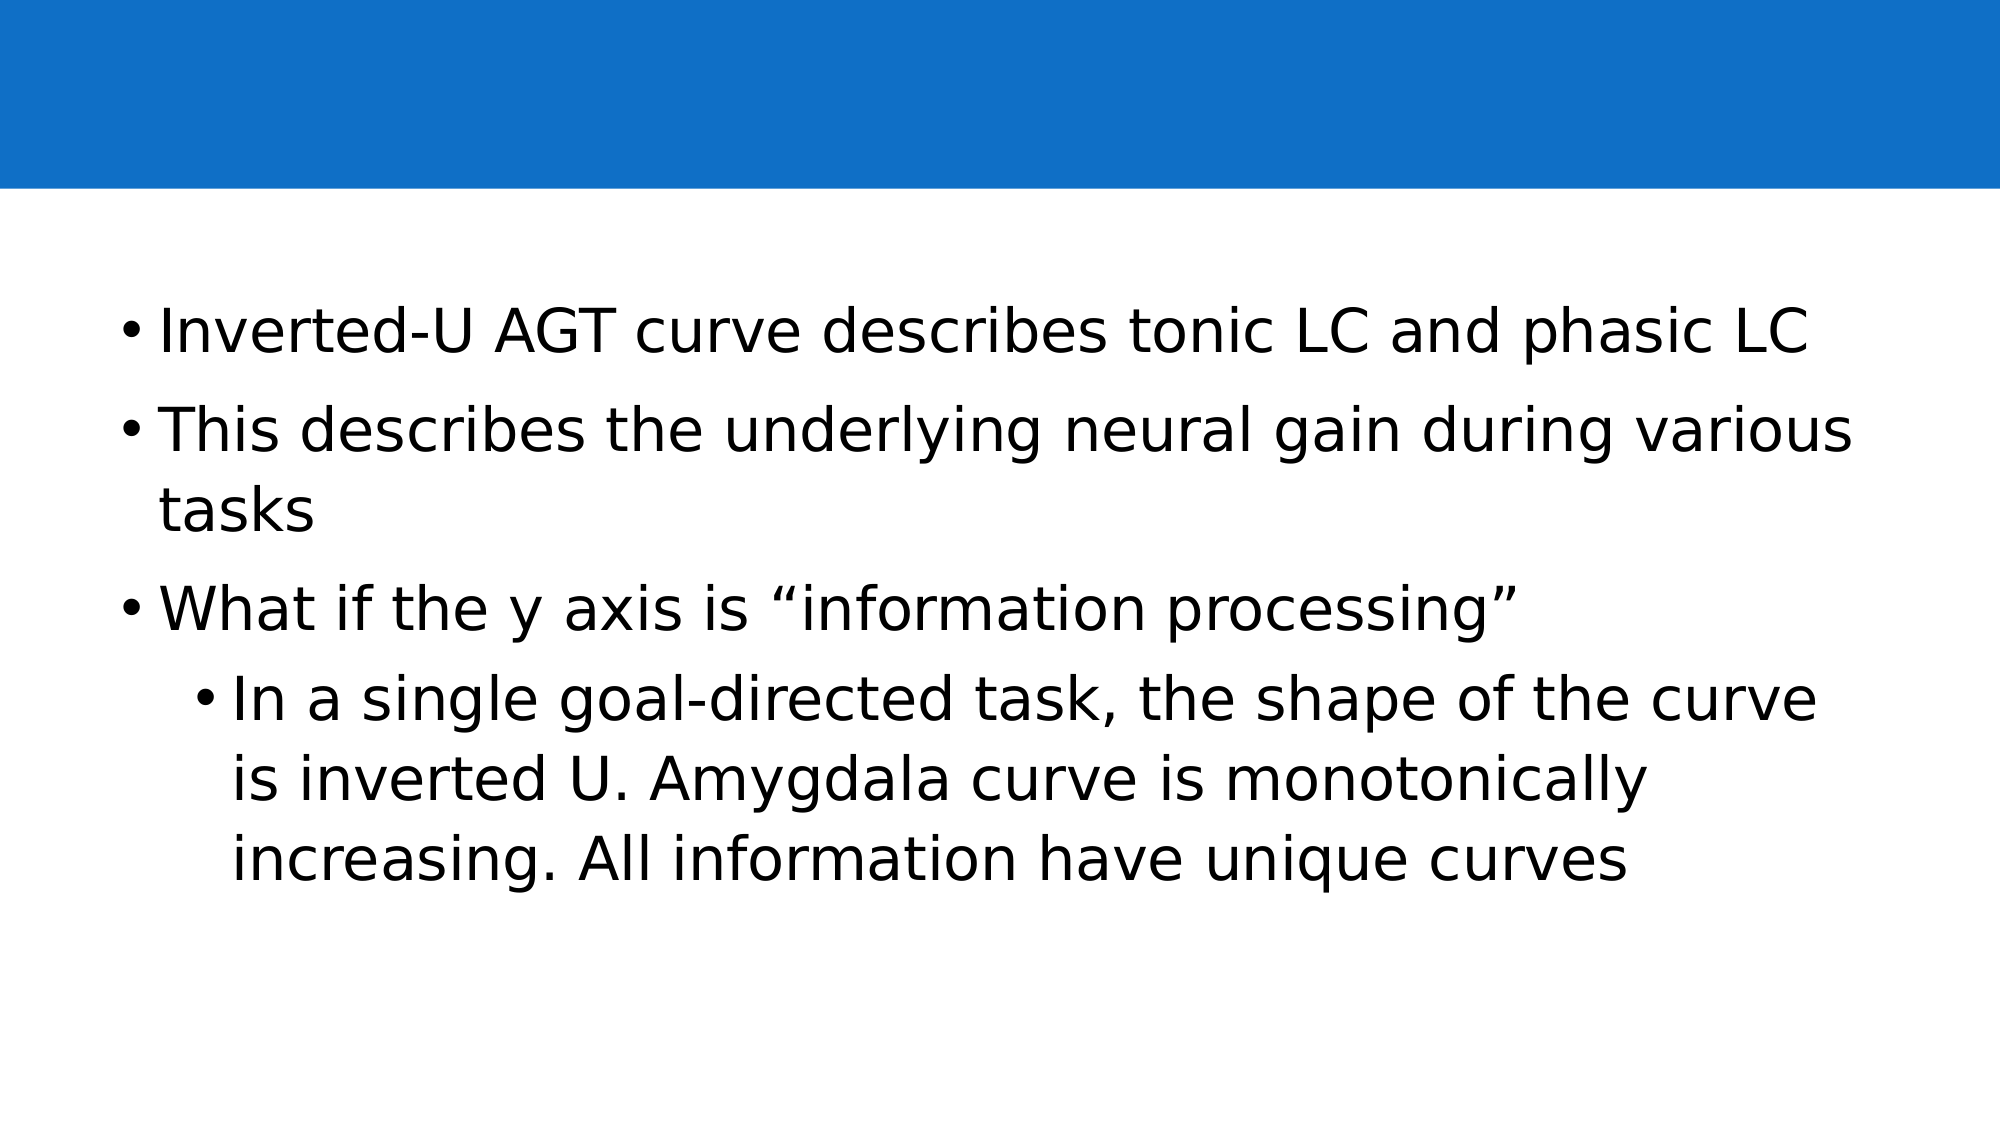

#
Inverted-U AGT curve describes tonic LC and phasic LC
This describes the underlying neural gain during various tasks
What if the y axis is “information processing”
In a single goal-directed task, the shape of the curve is inverted U. Amygdala curve is monotonically increasing. All information have unique curves